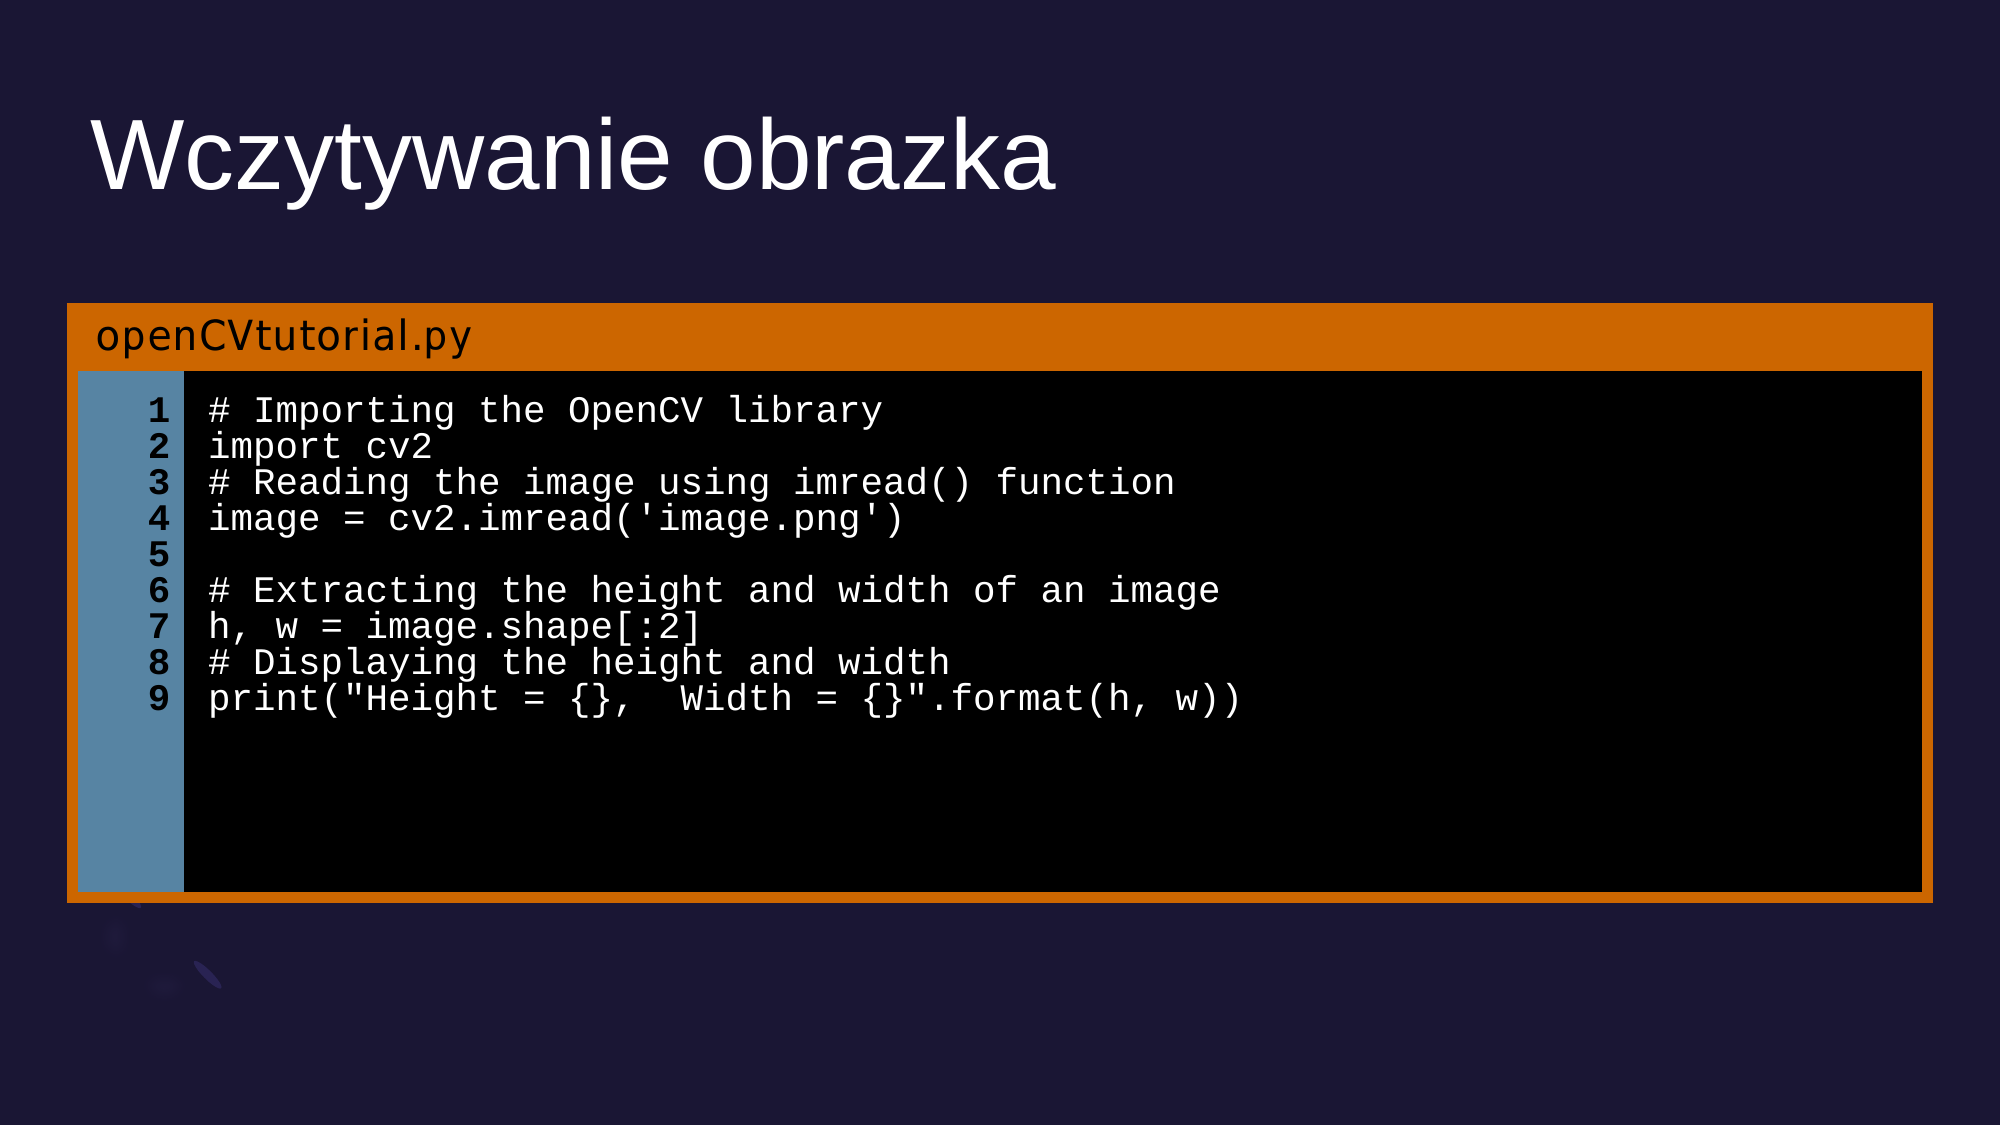

# Wczytywanie obrazka
| openCVtutorial.py |  |
| --- | --- |
| 1 2 3 4 5 6 7 8 9 | # Importing the OpenCV library import cv2 # Reading the image using imread() function image = cv2.imread('image.png') # Extracting the height and width of an image h, w = image.shape[:2] # Displaying the height and width print("Height = {}, Width = {}".format(h, w)) |